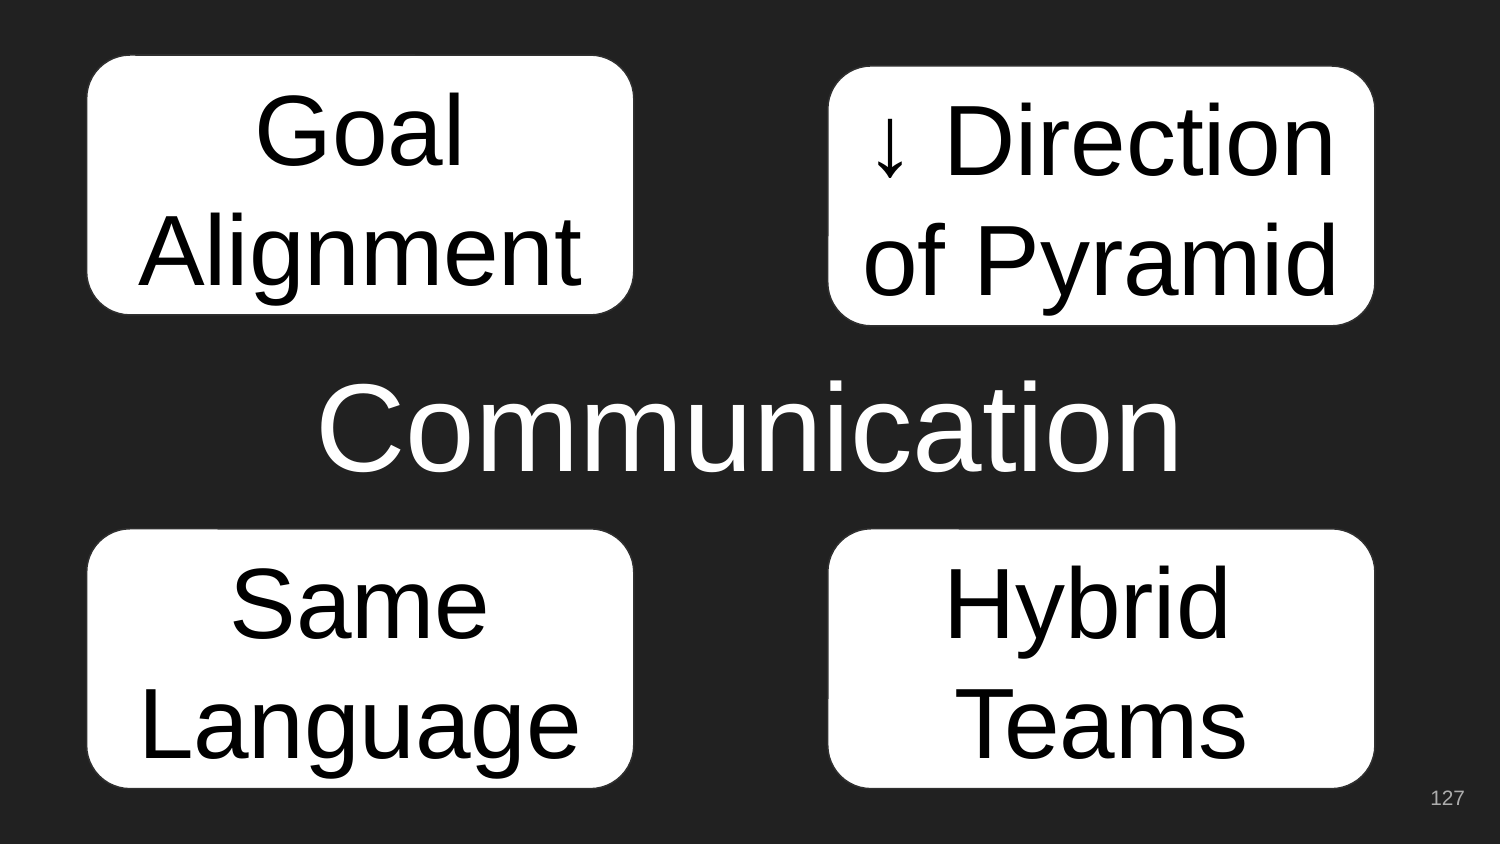

Goal Alignment
↓ Direction of Pyramid
# Communication
Same Language
Hybrid
Teams
127